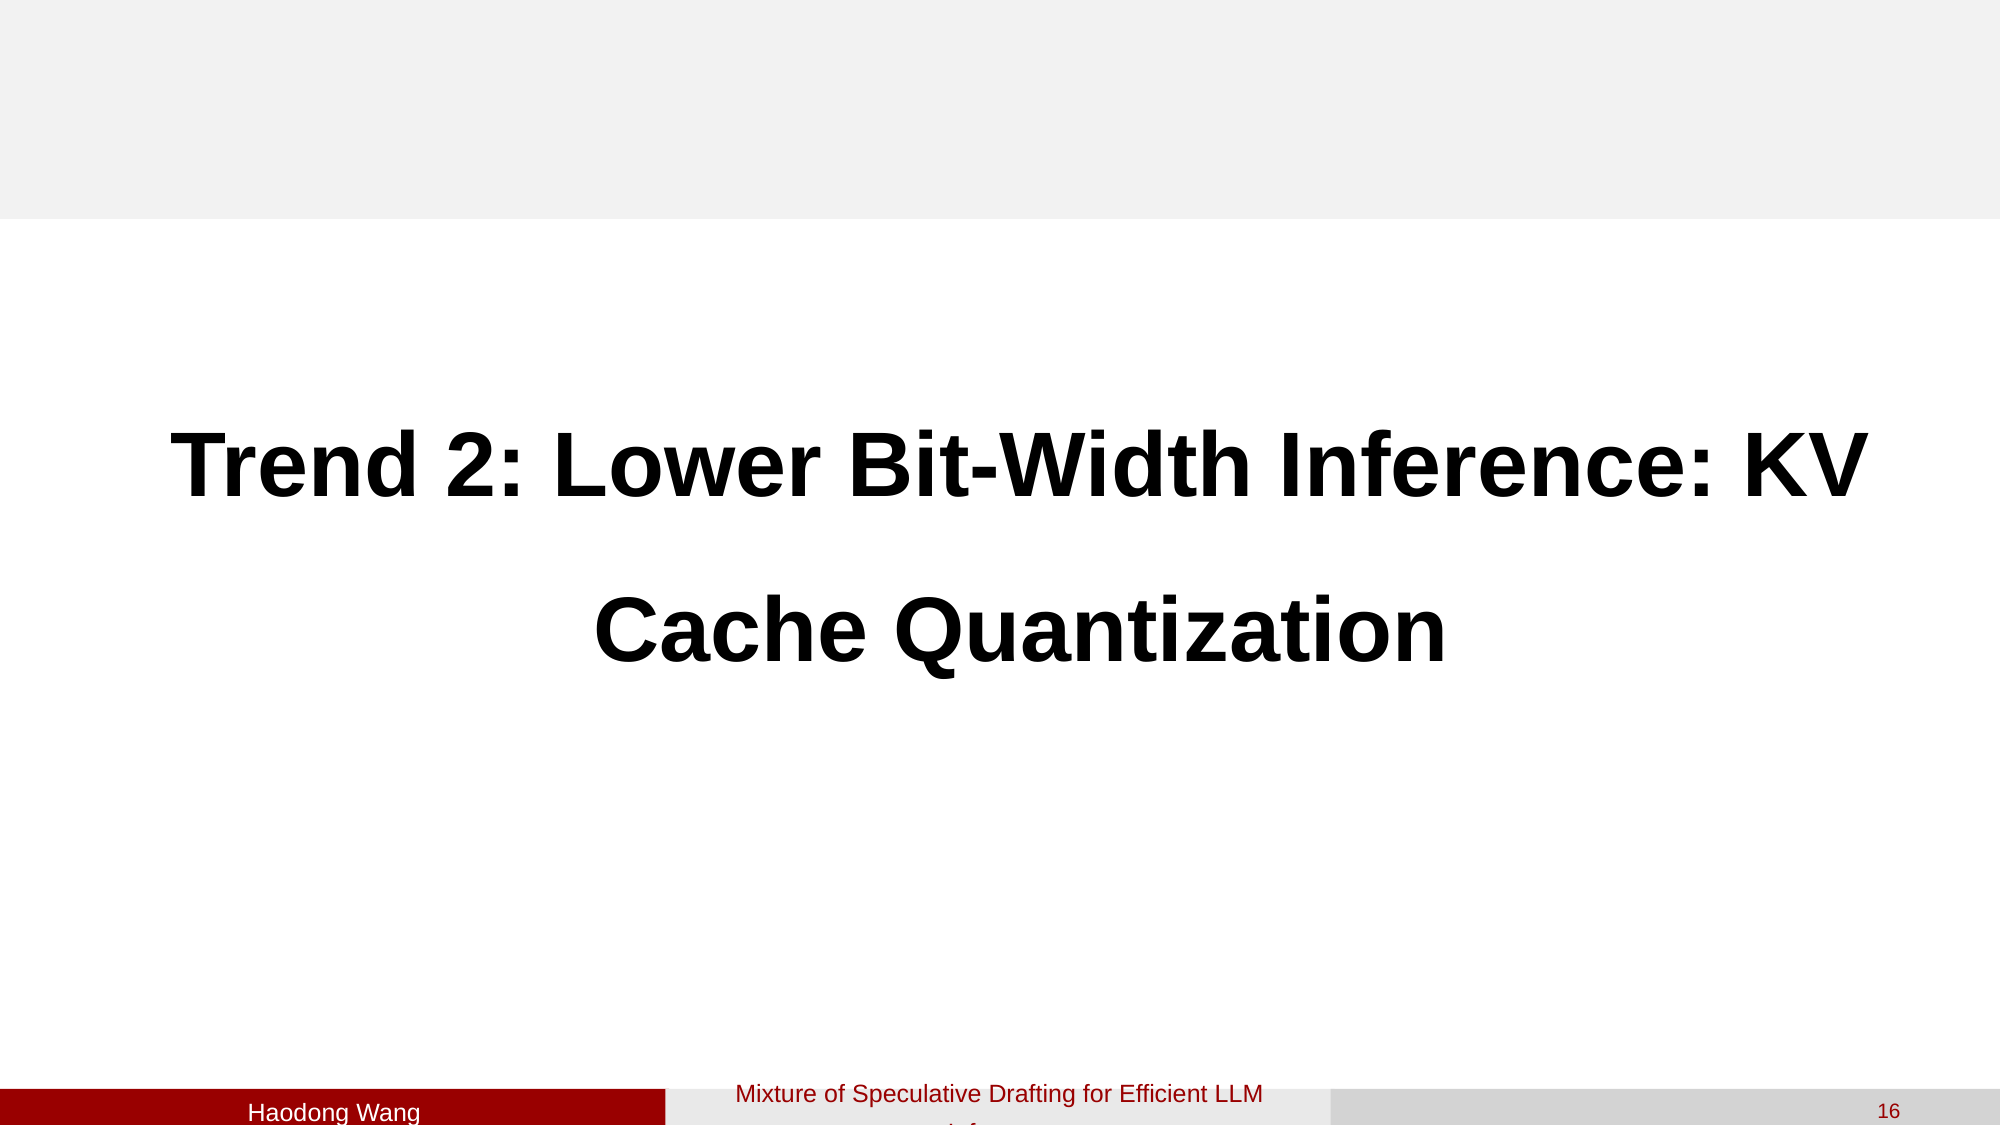

# Trend 2: Lower Bit-Width Inference: KV Cache Quantization